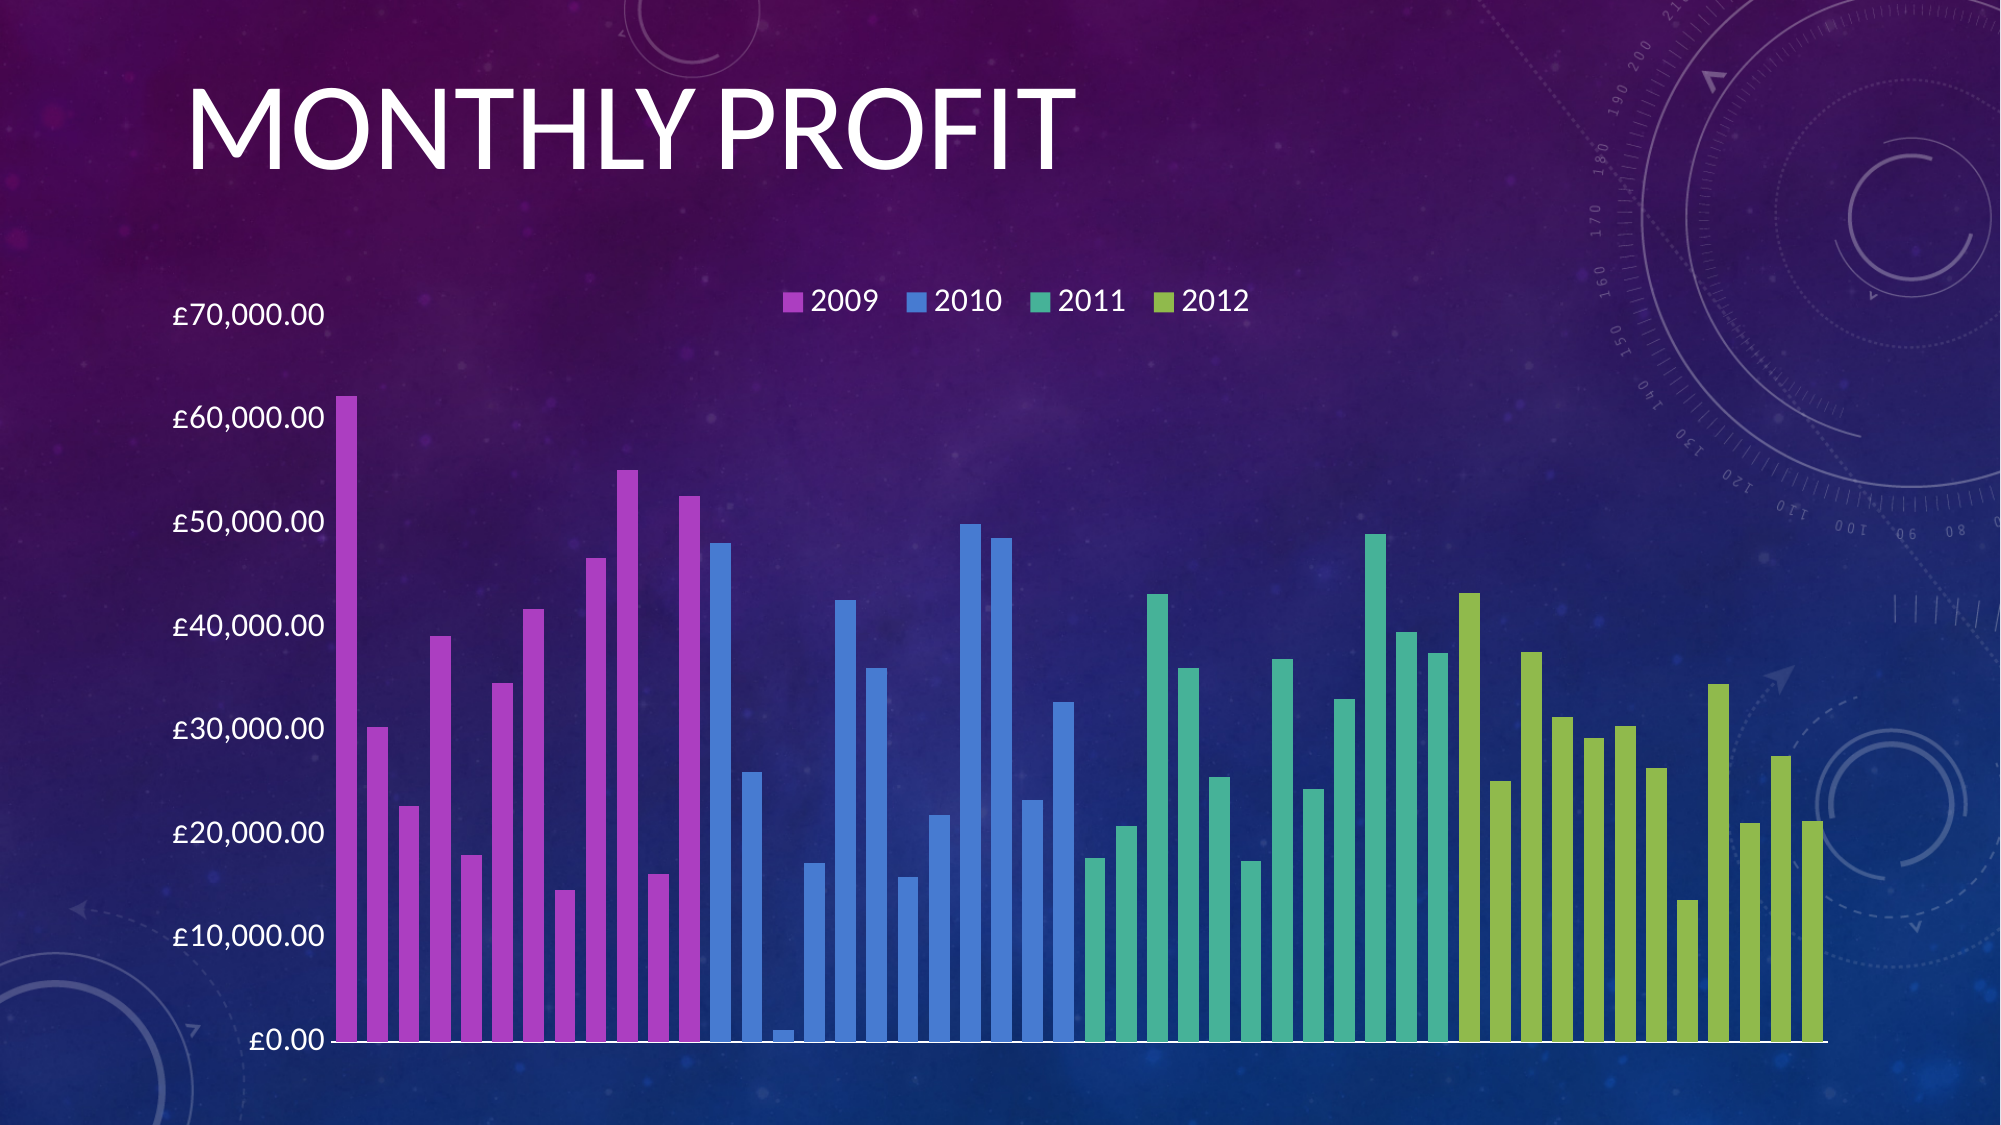

# Monthly Profit

### Chart

| Category | 2009 | 2010 | 2011 | 2012 |
|---|---|---|---|---|
| 2009-01 | 62326.40000000002 | None | None | None |
| 2009-02 | 30422.680000000008 | None | None | None |
| 2009-03 | 22802.960000000006 | None | None | None |
| 2009-04 | 39132.73 | None | None | None |
| 2009-05 | 18035.34999999999 | None | None | None |
| 2009-06 | 34640.549999999974 | None | None | None |
| 2009-07 | 41749.43 | None | None | None |
| 2009-08 | 14682.840000000007 | None | None | None |
| 2009-09 | 46652.05 | None | None | None |
| 2009-10 | 55228.010000000024 | None | None | None |
| 2009-11 | 16222.219999999994 | None | None | None |
| 2009-12 | 52643.509999999995 | None | None | None |
| 2010-01 | None | 48177.27000000005 | None | None |
| 2010-02 | None | 25999.129999999994 | None | None |
| 2010-03 | None | 1116.6800000000007 | None | None |
| 2010-04 | None | 17306.510000000006 | None | None |
| 2010-05 | None | 42636.66000000002 | None | None |
| 2010-06 | None | 36130.259999999995 | None | None |
| 2010-07 | None | 15918.449999999999 | None | None |
| 2010-08 | None | 21862.78 | None | None |
| 2010-09 | None | 50022.73000000002 | None | None |
| 2010-10 | None | 48596.75000000001 | None | None |
| 2010-11 | None | 23345.070000000007 | None | None |
| 2010-12 | None | 32759.19000000002 | None | None |
| 2011-01 | None | None | 17704.559999999998 | None |
| 2011-02 | None | None | 20848.879999999994 | None |
| 2011-03 | None | None | 43243.56000000001 | None |
| 2011-04 | None | None | 36106.24 | None |
| 2011-05 | None | None | 25585.239999999998 | None |
| 2011-06 | None | None | 17478.47 | None |
| 2011-07 | None | None | 36903.83999999999 | None |
| 2011-08 | None | None | 24378.929999999997 | None |
| 2011-09 | None | None | 33098.01000000002 | None |
| 2011-10 | None | None | 49054.11999999999 | None |
| 2011-11 | None | None | 39560.01999999998 | None |
| 2011-12 | None | None | 37494.11999999998 | None |
| 2012-01 | None | None | None | 43312.51999999998 |
| 2012-02 | None | None | None | 25158.429999999997 |
| 2012-03 | None | None | None | 37636.13000000001 |
| 2012-04 | None | None | None | 31361.04000000001 |
| 2012-05 | None | None | None | 29371.439999999984 |
| 2012-06 | None | None | None | 30454.27999999999 |
| 2012-07 | None | None | None | 26393.58999999998 |
| 2012-08 | None | None | None | 13660.94999999999 |
| 2012-09 | None | None | None | 34579.9 |
| 2012-10 | None | None | None | 21137.51 |
| 2012-11 | None | None | None | 27543.049999999996 |
| 2012-12 | None | None | None | 21292.94000000001 |